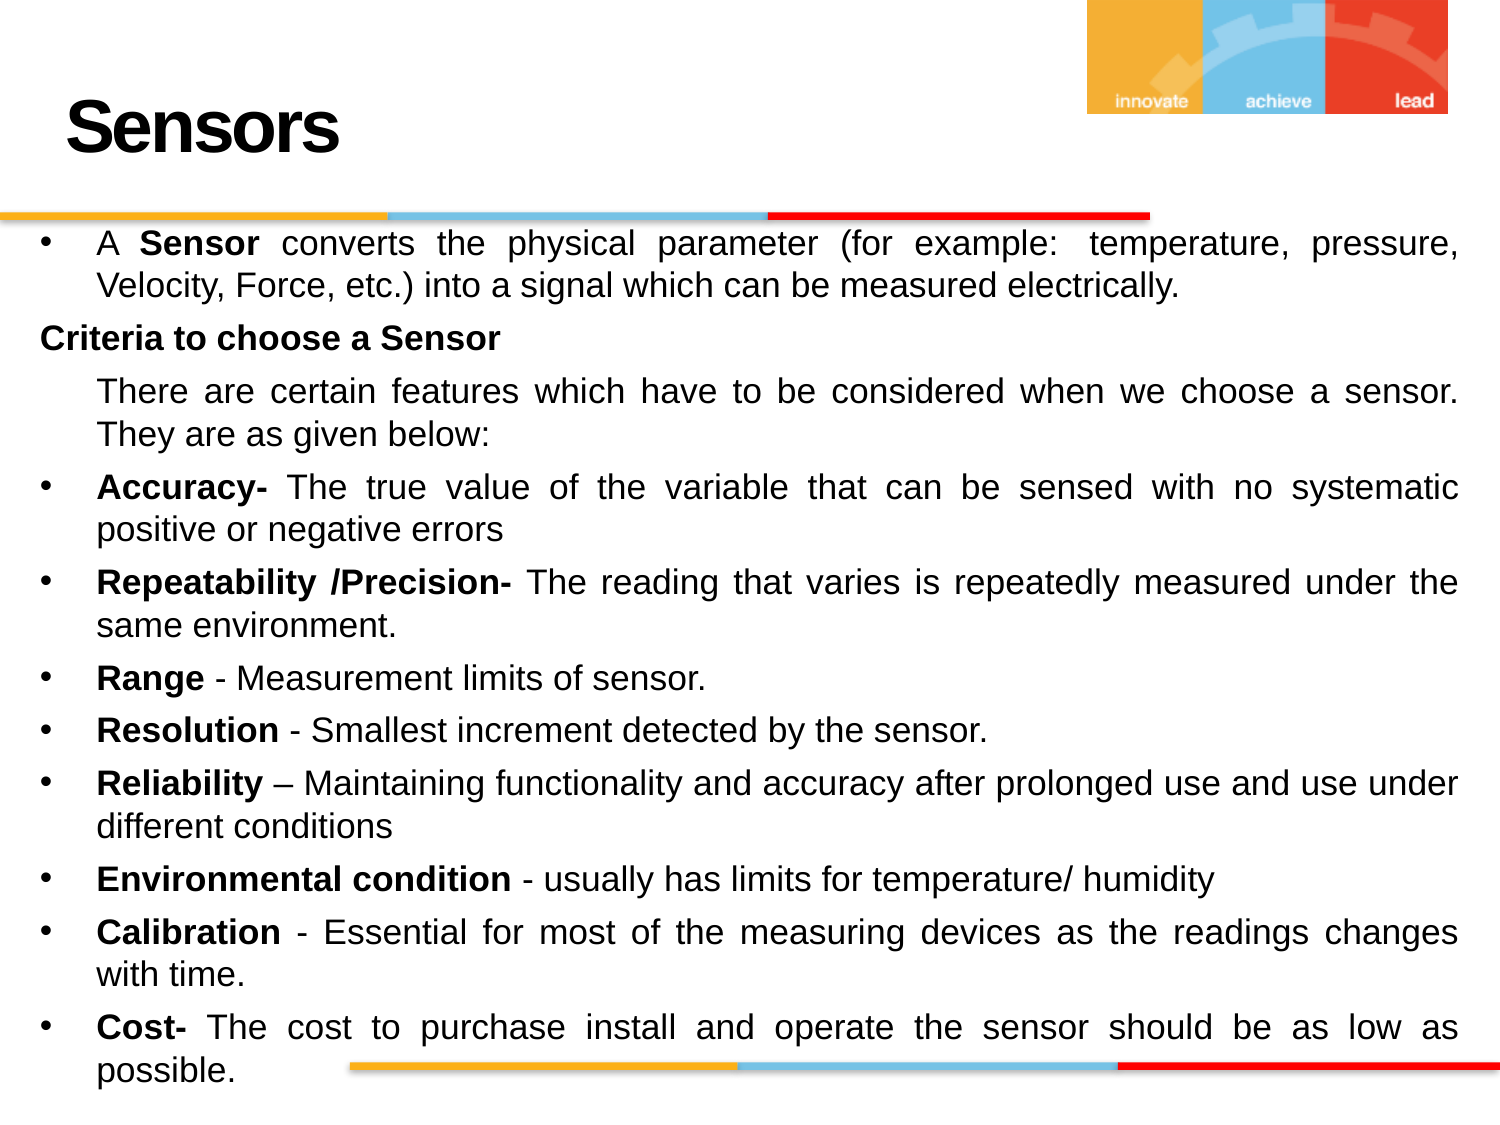

# Sensors
A Sensor converts the physical parameter (for example:  temperature, pressure, Velocity, Force, etc.) into a signal which can be measured electrically.
Criteria to choose a Sensor
	There are certain features which have to be considered when we choose a sensor. They are as given below:
Accuracy- The true value of the variable that can be sensed with no systematic positive or negative errors
Repeatability /Precision- The reading that varies is repeatedly measured under the same environment.
Range - Measurement limits of sensor.
Resolution - Smallest increment detected by the sensor.
Reliability – Maintaining functionality and accuracy after prolonged use and use under different conditions
Environmental condition - usually has limits for temperature/ humidity
Calibration - Essential for most of the measuring devices as the readings changes with time.
Cost- The cost to purchase install and operate the sensor should be as low as possible.